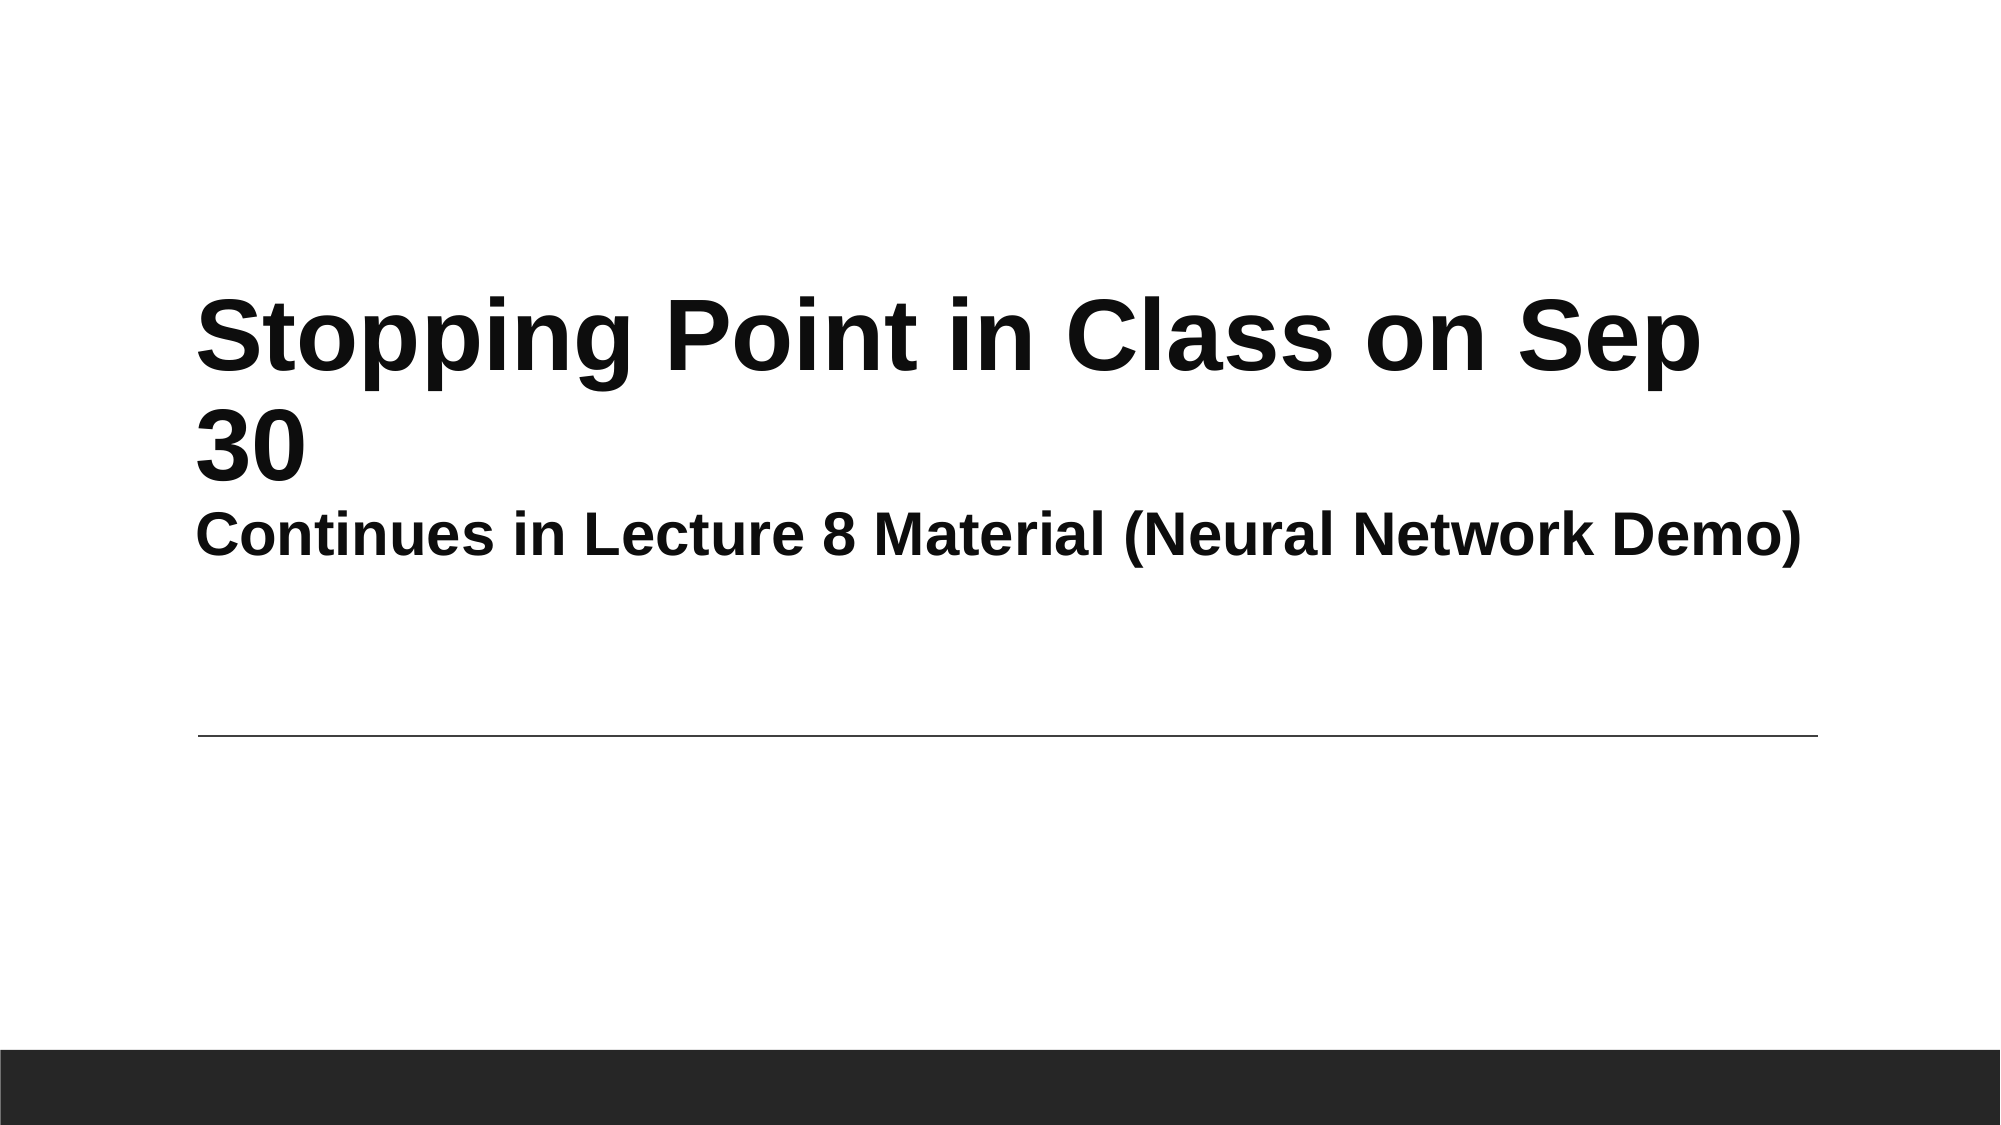

# Stopping Point in Class on Sep 30 Continues in Lecture 8 Material (Neural Network Demo)